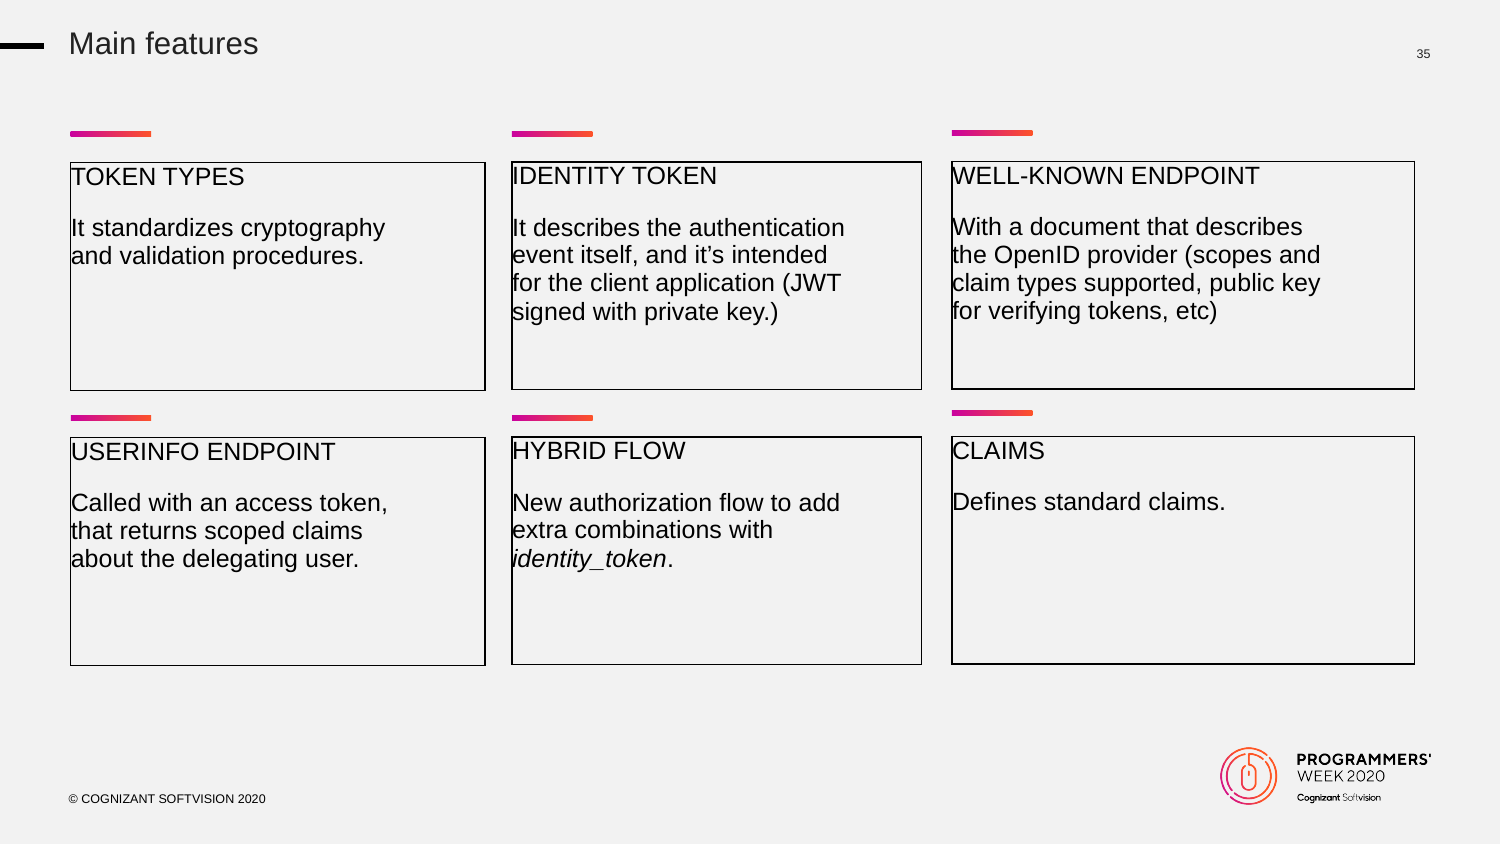

Main features

| WELL-KNOWN ENDPOINT With a document that describes the OpenID provider (scopes and claim types supported, public key for verifying tokens, etc) |
| --- |
| IDENTITY TOKEN It describes the authentication event itself, and it’s intended for the client application (JWT signed with private key.) |
| --- |
| TOKEN TYPES It standardizes cryptography and validation procedures. |
| --- |

| CLAIMS Defines standard claims. |
| --- |
| HYBRID FLOW New authorization flow to add extra combinations with identity\_token. |
| --- |
| USERINFO ENDPOINT Called with an access token, that returns scoped claims about the delegating user. |
| --- |